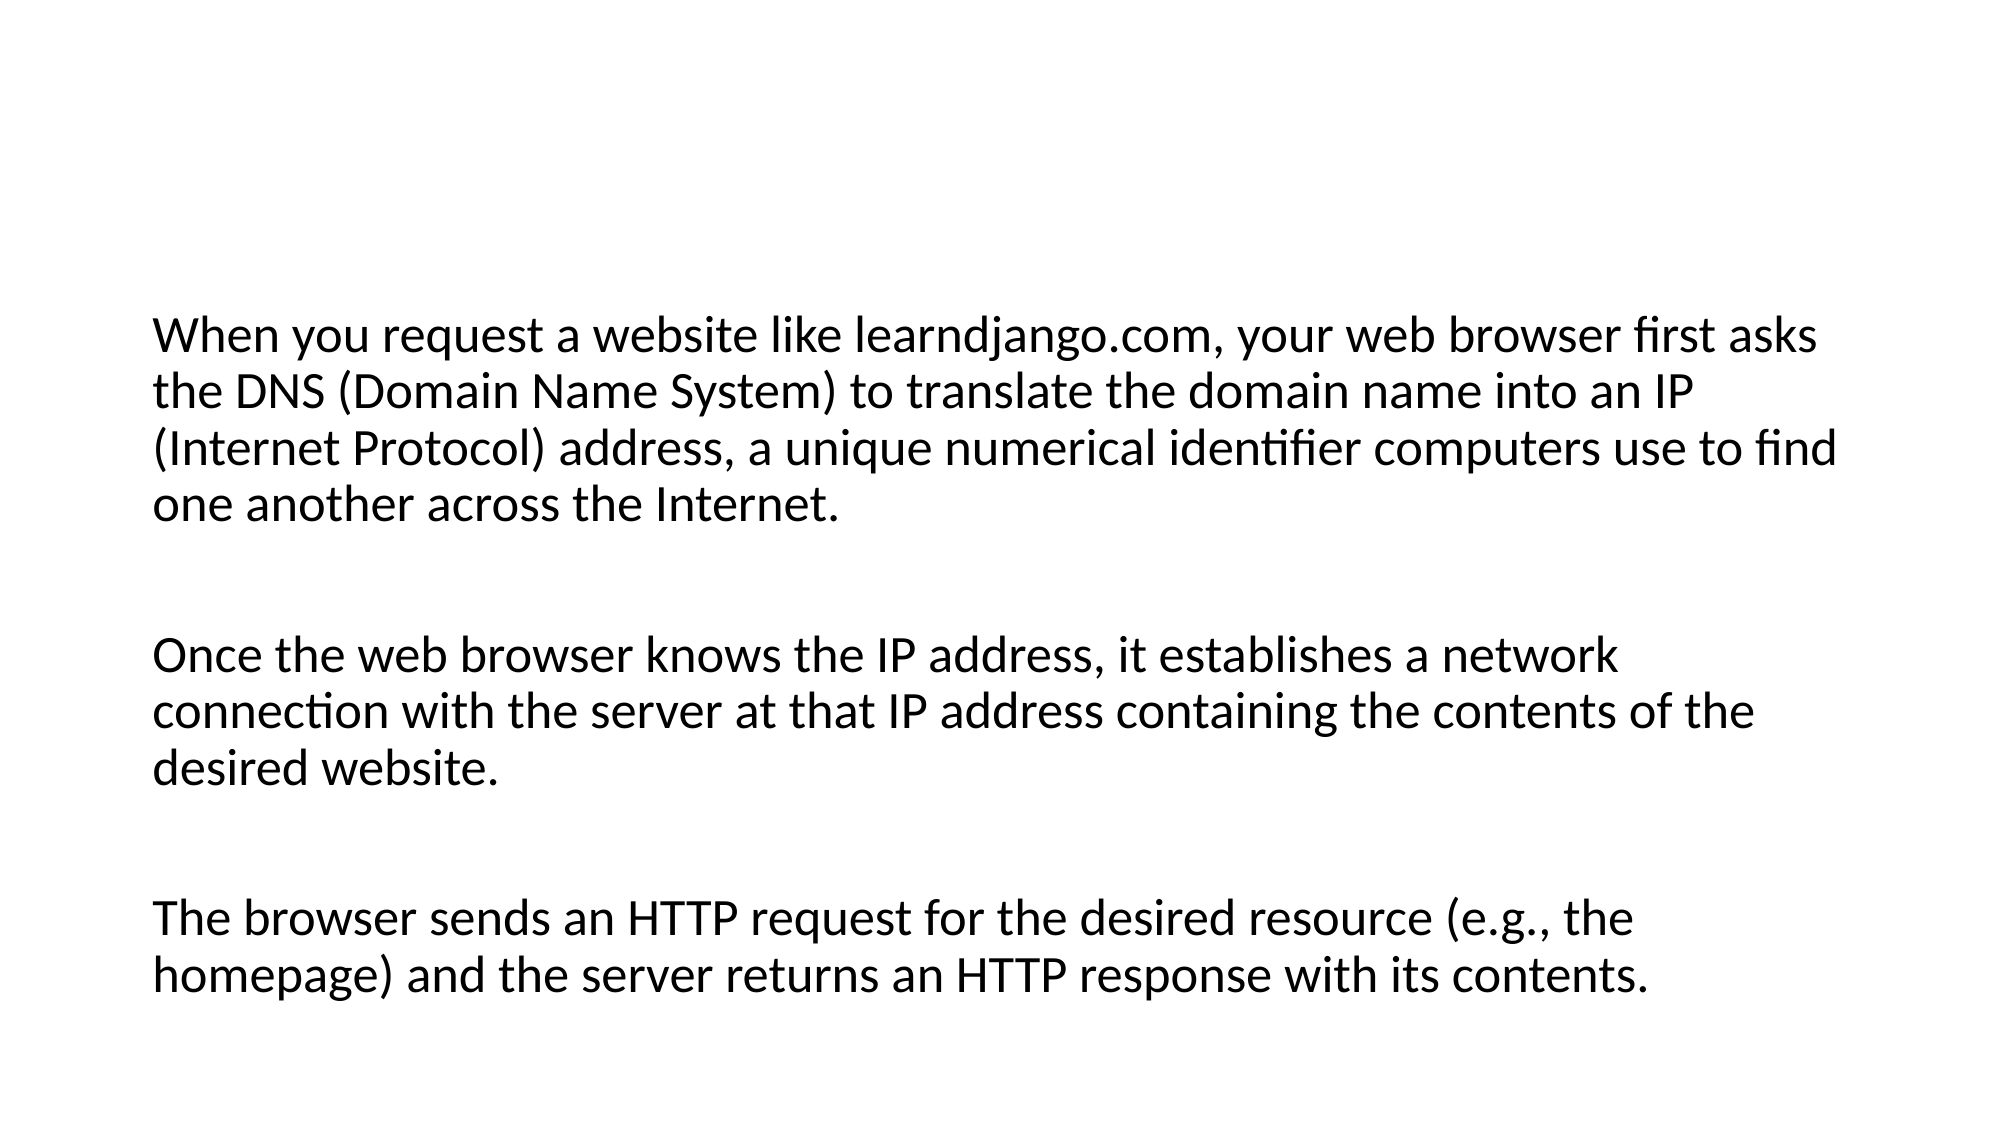

When you request a website like learndjango.com, your web browser first asks the DNS (Domain Name System) to translate the domain name into an IP (Internet Protocol) address, a unique numerical identifier computers use to find one another across the Internet.

Once the web browser knows the IP address, it establishes a network connection with the server at that IP address containing the contents of the desired website.

The browser sends an HTTP request for the desired resource (e.g., the homepage) and the server returns an HTTP response with its contents.